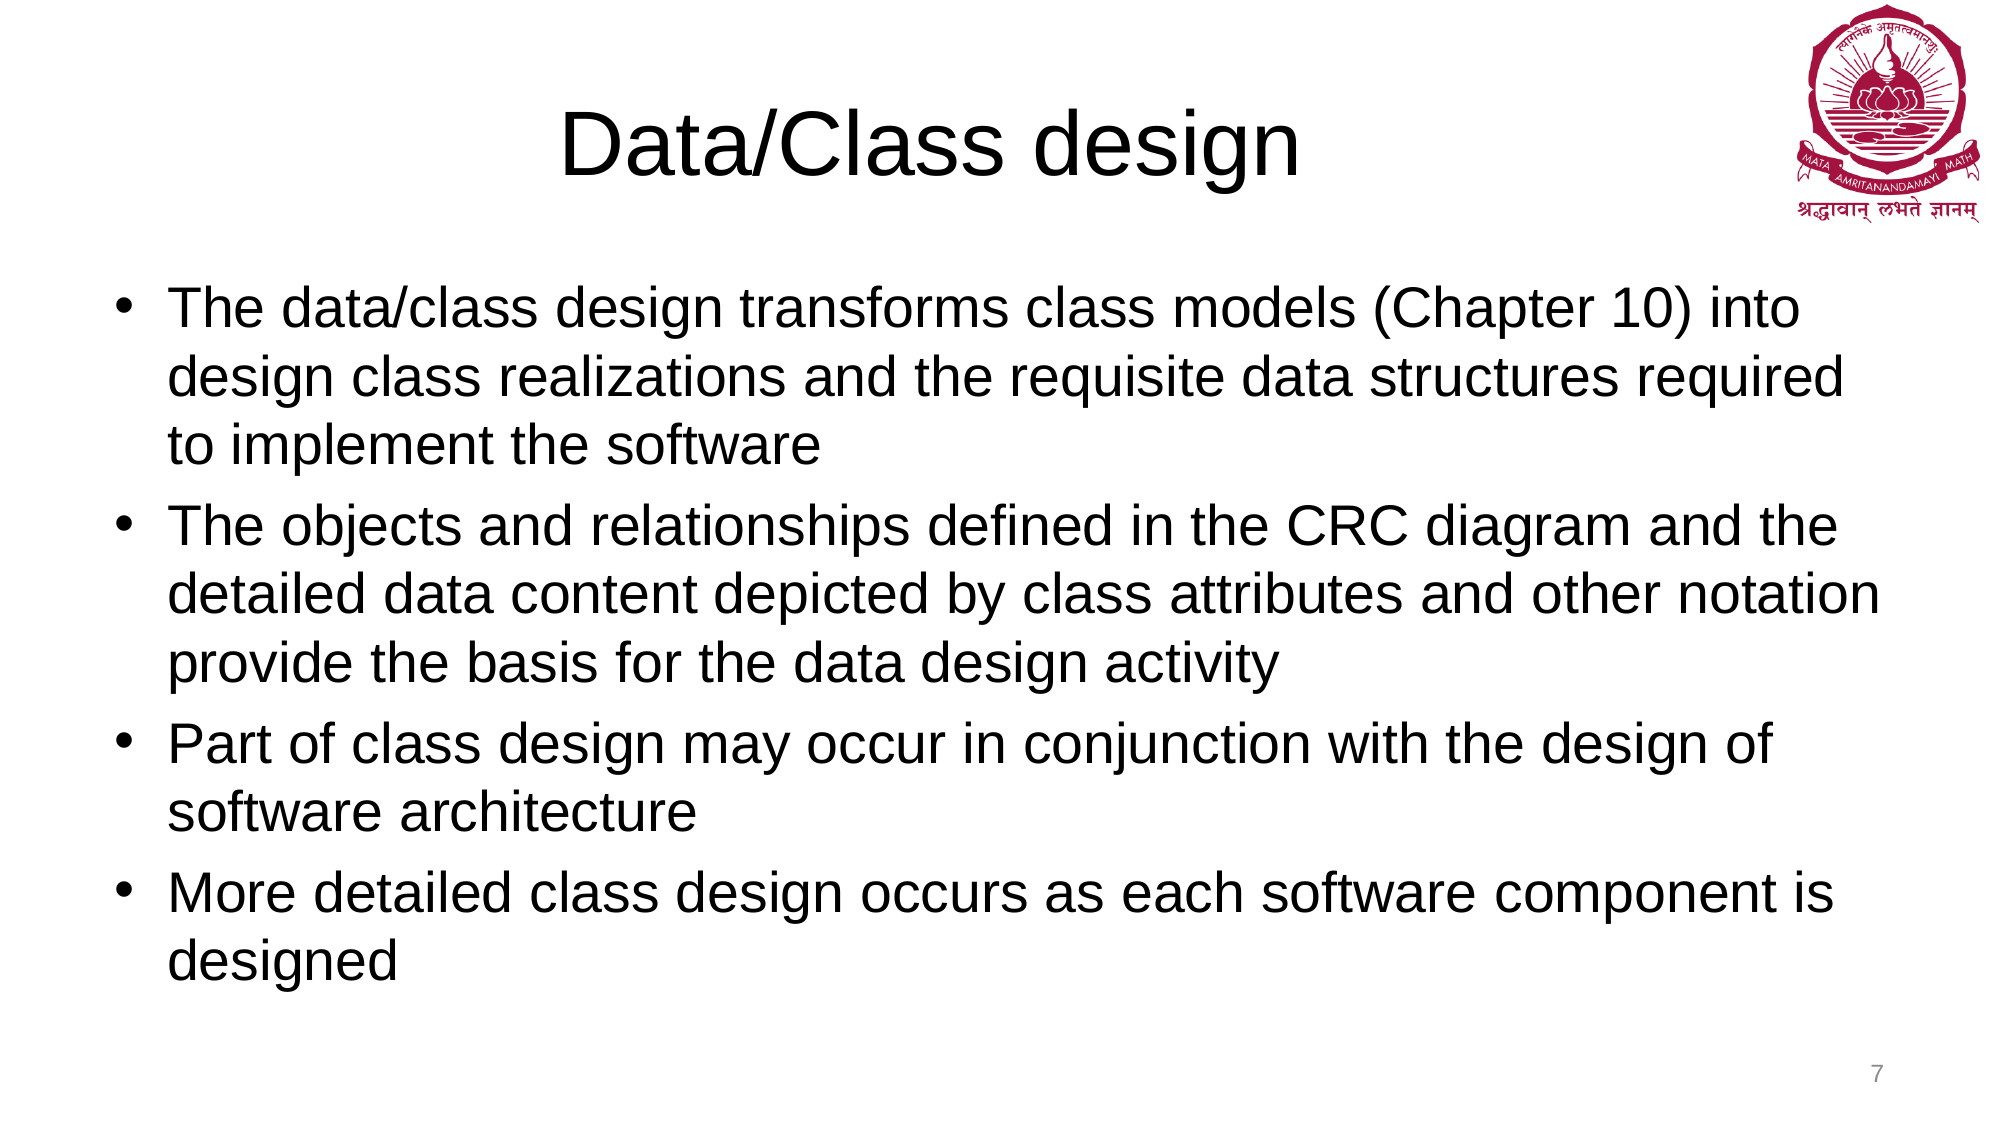

# Data/Class design
The data/class design transforms class models (Chapter 10) into design class realizations and the requisite data structures required to implement the software
The objects and relationships defined in the CRC diagram and the detailed data content depicted by class attributes and other notation provide the basis for the data design activity
Part of class design may occur in conjunction with the design of software architecture
More detailed class design occurs as each software component is designed
7